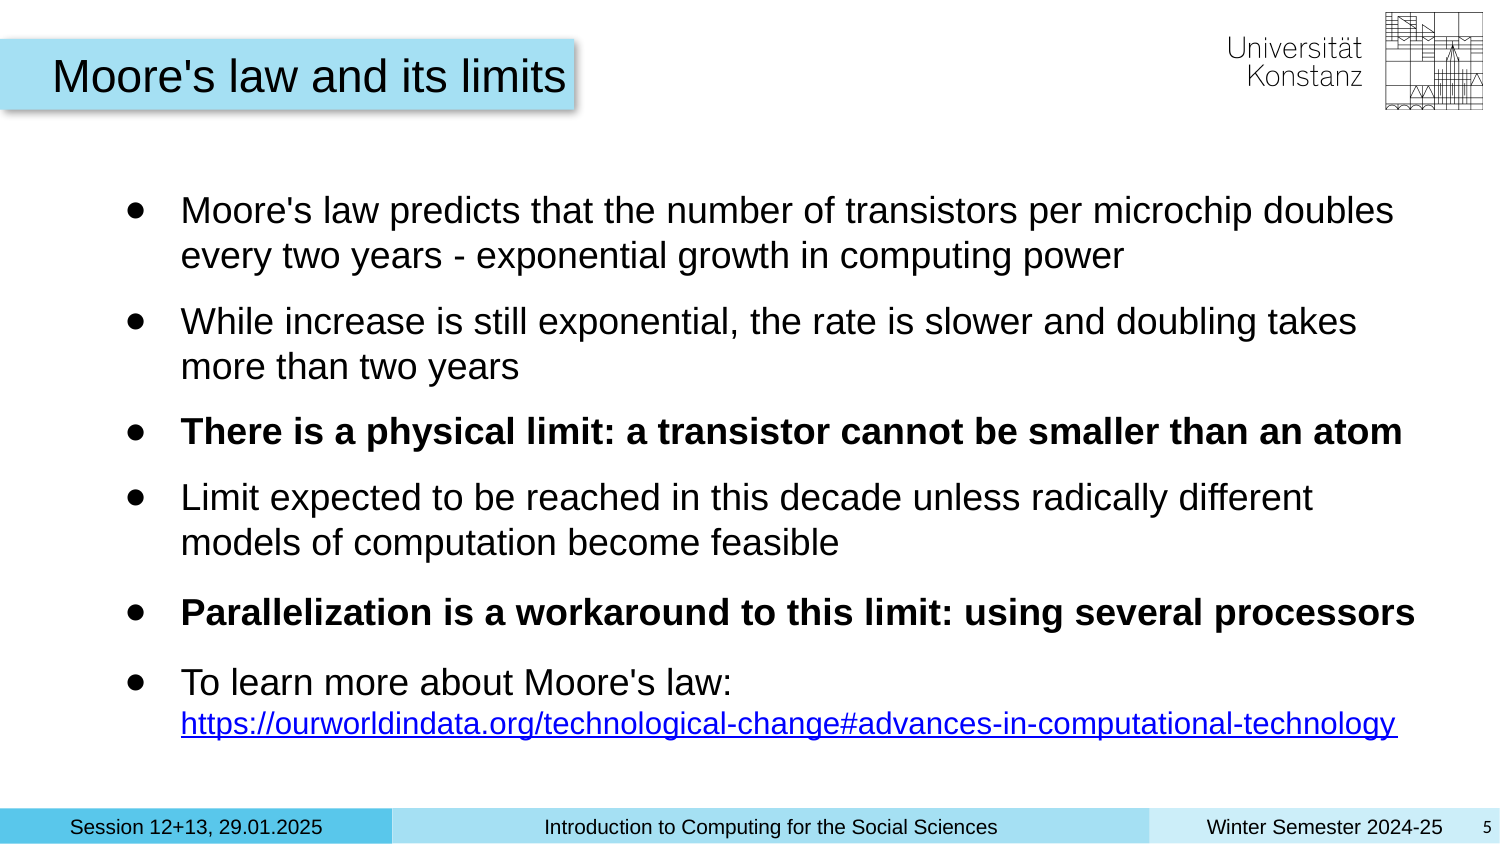

Moore's law and its limits

Moore's law predicts that the number of transistors per microchip doubles every two years - exponential growth in computing power
While increase is still exponential, the rate is slower and doubling takes more than two years
There is a physical limit: a transistor cannot be smaller than an atom
Limit expected to be reached in this decade unless radically different models of computation become feasible
Parallelization is a workaround to this limit: using several processors
To learn more about Moore's law:
https://ourworldindata.org/technological-change#advances-in-computational-technology